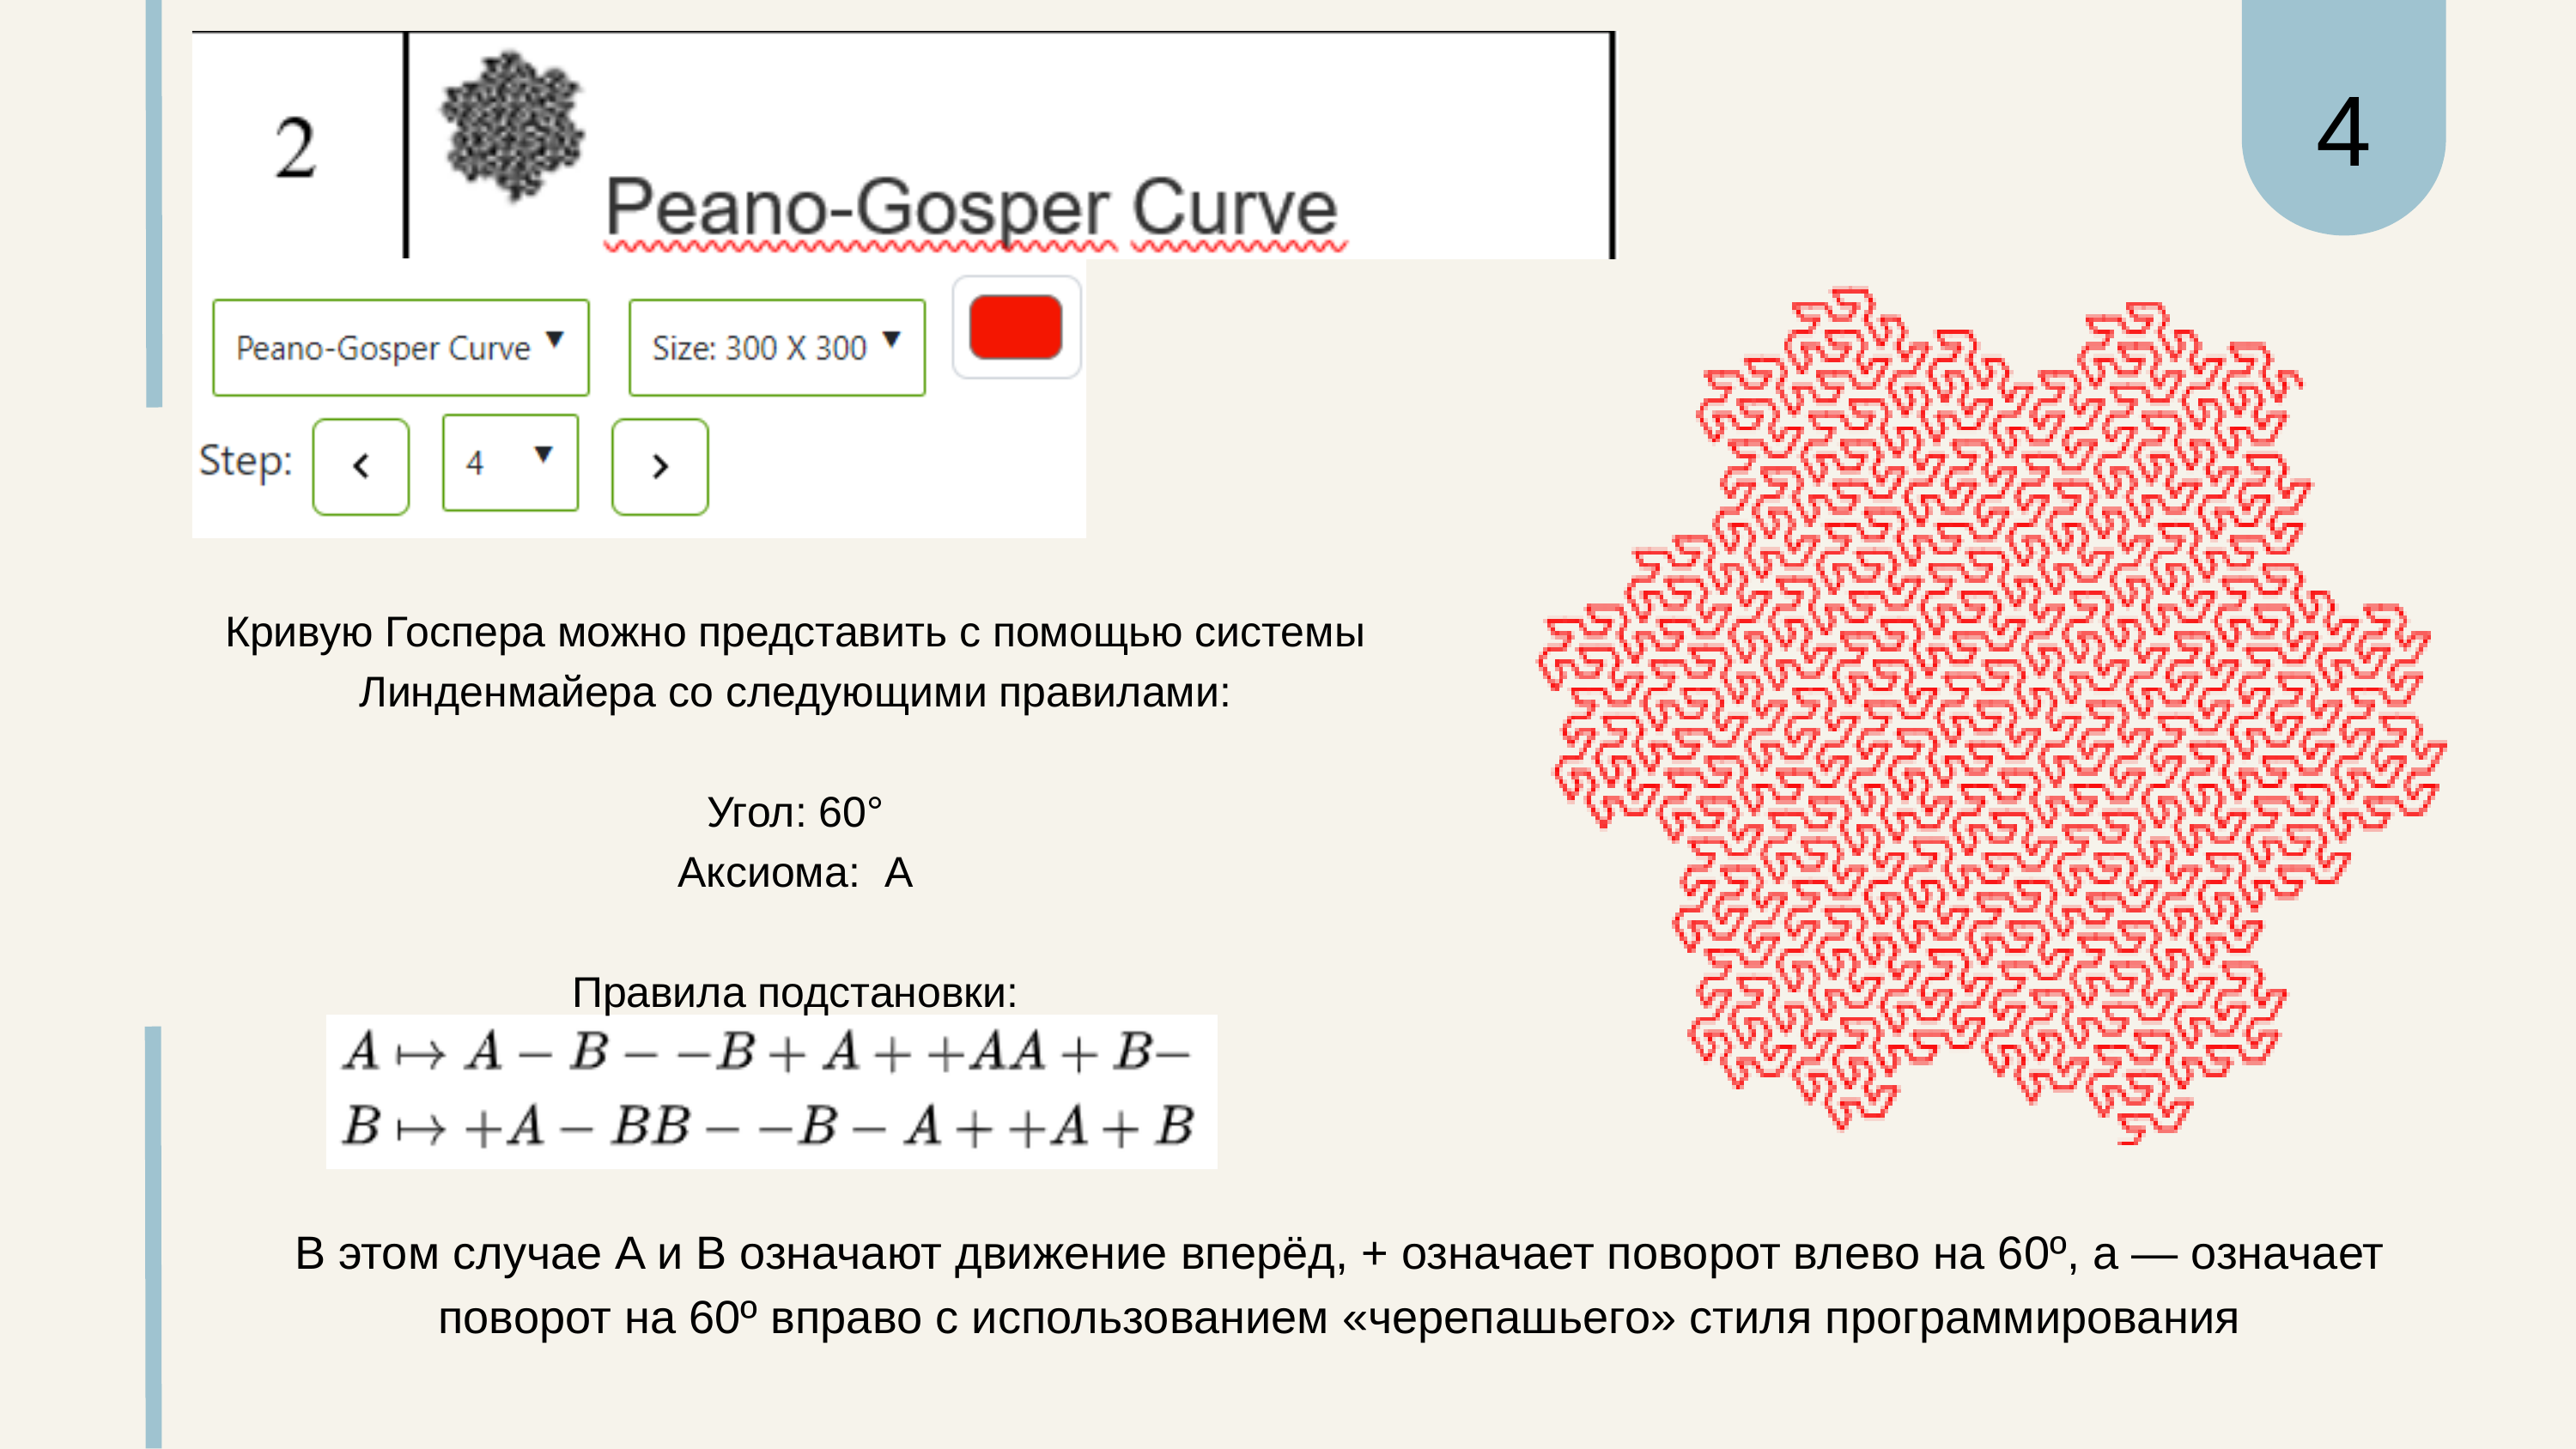

4

Кривую Госпера можно представить с помощью системы Линденмайера со следующими правилами:

Угол: 60°
Аксиома:  A

Правила подстановки:

В этом случае A и B означают движение вперёд, + означает поворот влево на 60º, а — означает поворот на 60º вправо с использованием «черепашьего» стиля программирования